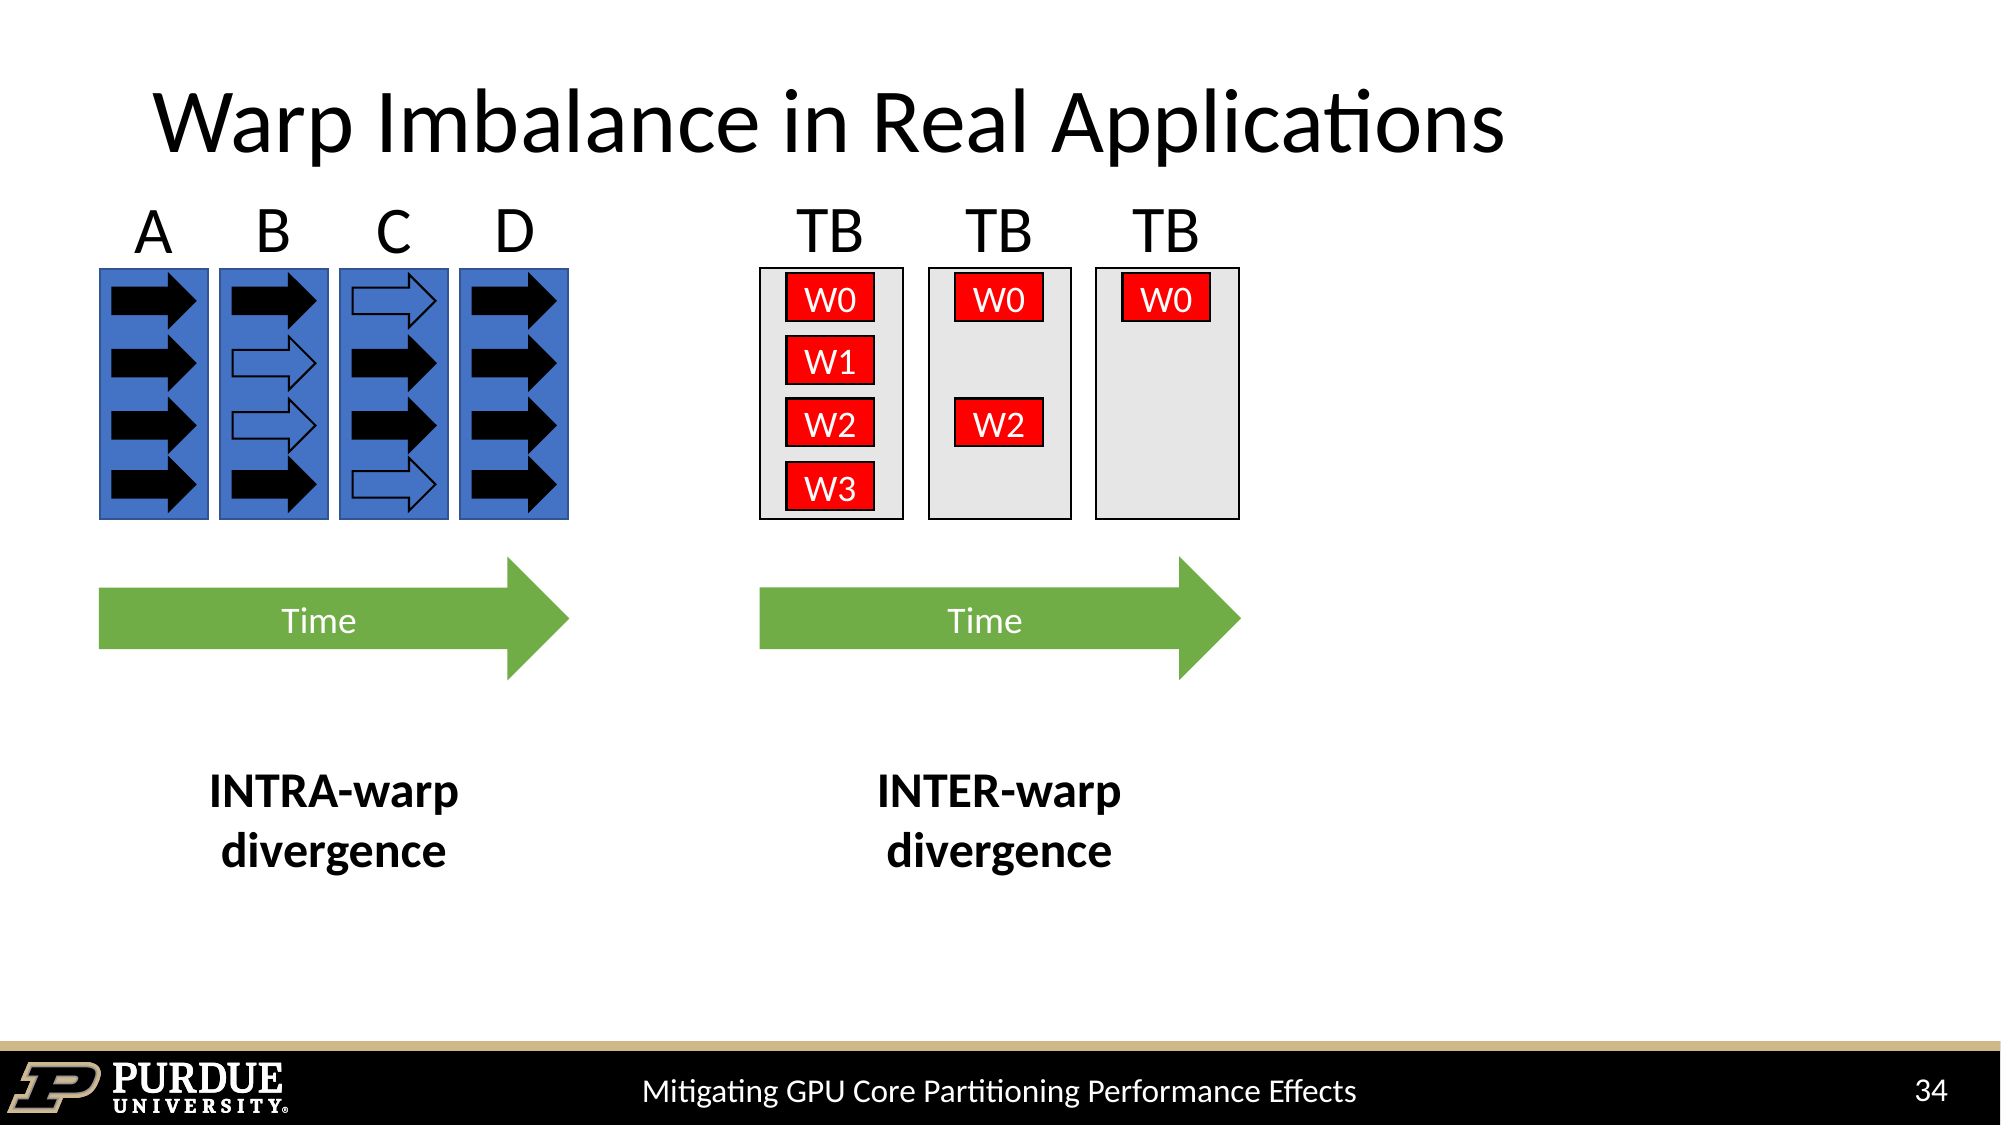

# Warp Imbalance in Real Applications
D
B
A
C

Time
TB
TB
TB

W0
W0
W0
W1
W2
W2
W3
Time
INTRA-warp divergence
INTER-warp divergence
34